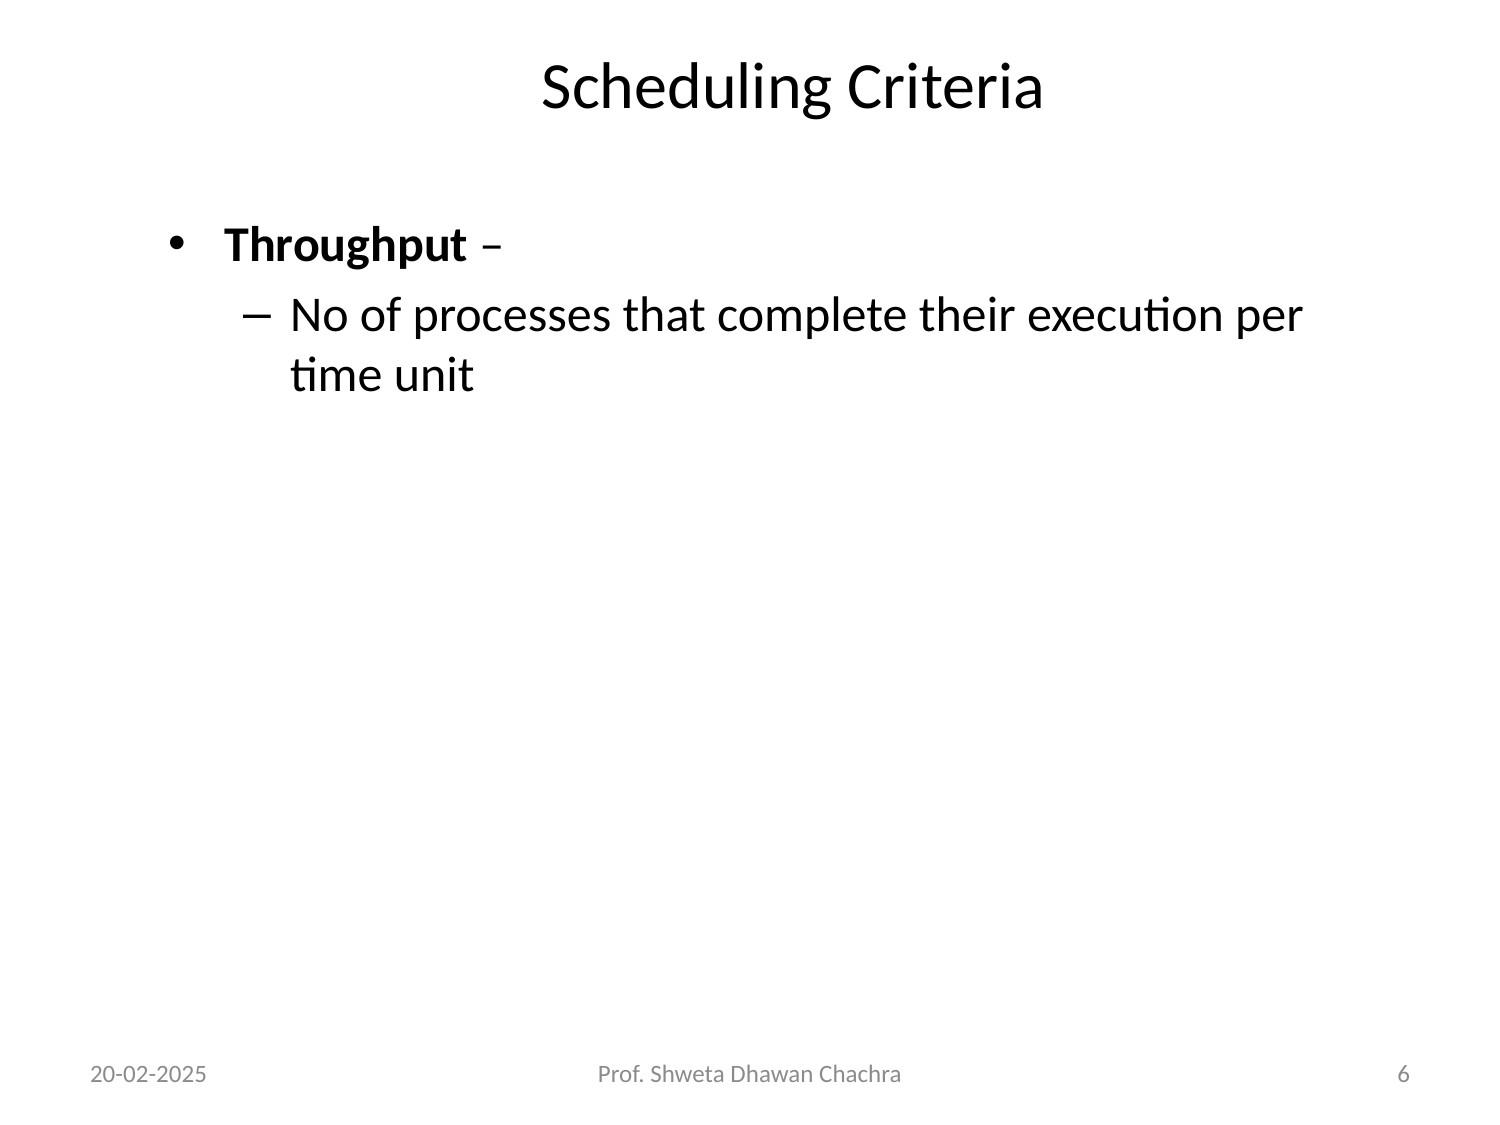

# Scheduling Criteria
Throughput –
No of processes that complete their execution per time unit
20-02-2025
Prof. Shweta Dhawan Chachra
6